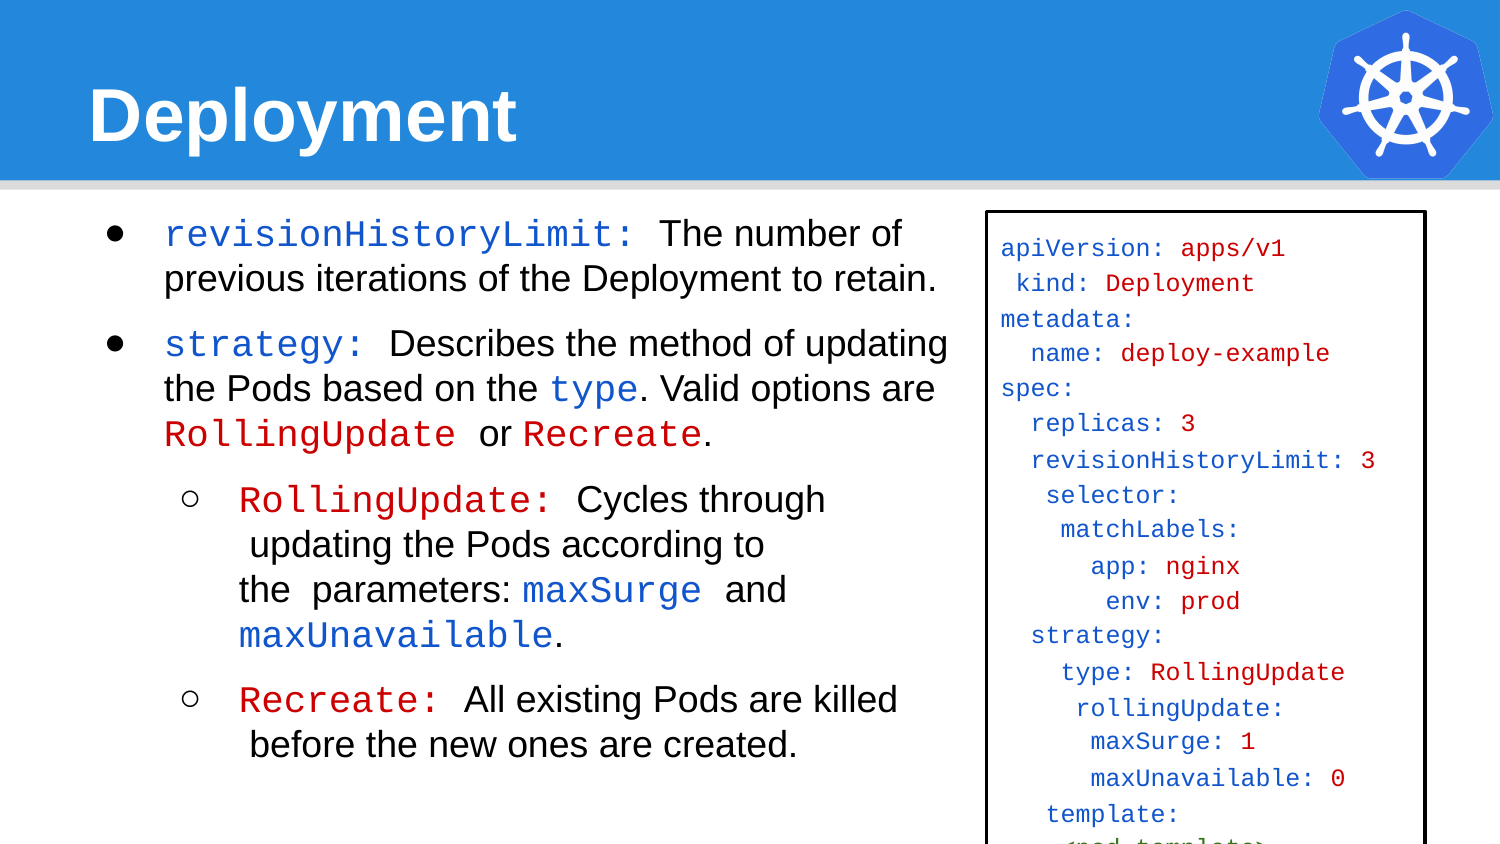

# Deployment
revisionHistoryLimit: The number of  previous iterations of the Deployment to retain.
strategy: Describes the method of updating  the Pods based on the type. Valid options are  RollingUpdate or Recreate.
RollingUpdate: Cycles through  updating the Pods according to the  parameters: maxSurge and  maxUnavailable.
Recreate: All existing Pods are killed  before the new ones are created.
apiVersion: apps/v1  kind: Deployment  metadata:
name: deploy-example
spec:
replicas: 3
revisionHistoryLimit: 3  selector:
matchLabels:
app: nginx  env: prod
strategy:
type: RollingUpdate  rollingUpdate:
maxSurge: 1
maxUnavailable: 0  template:
<pod template>